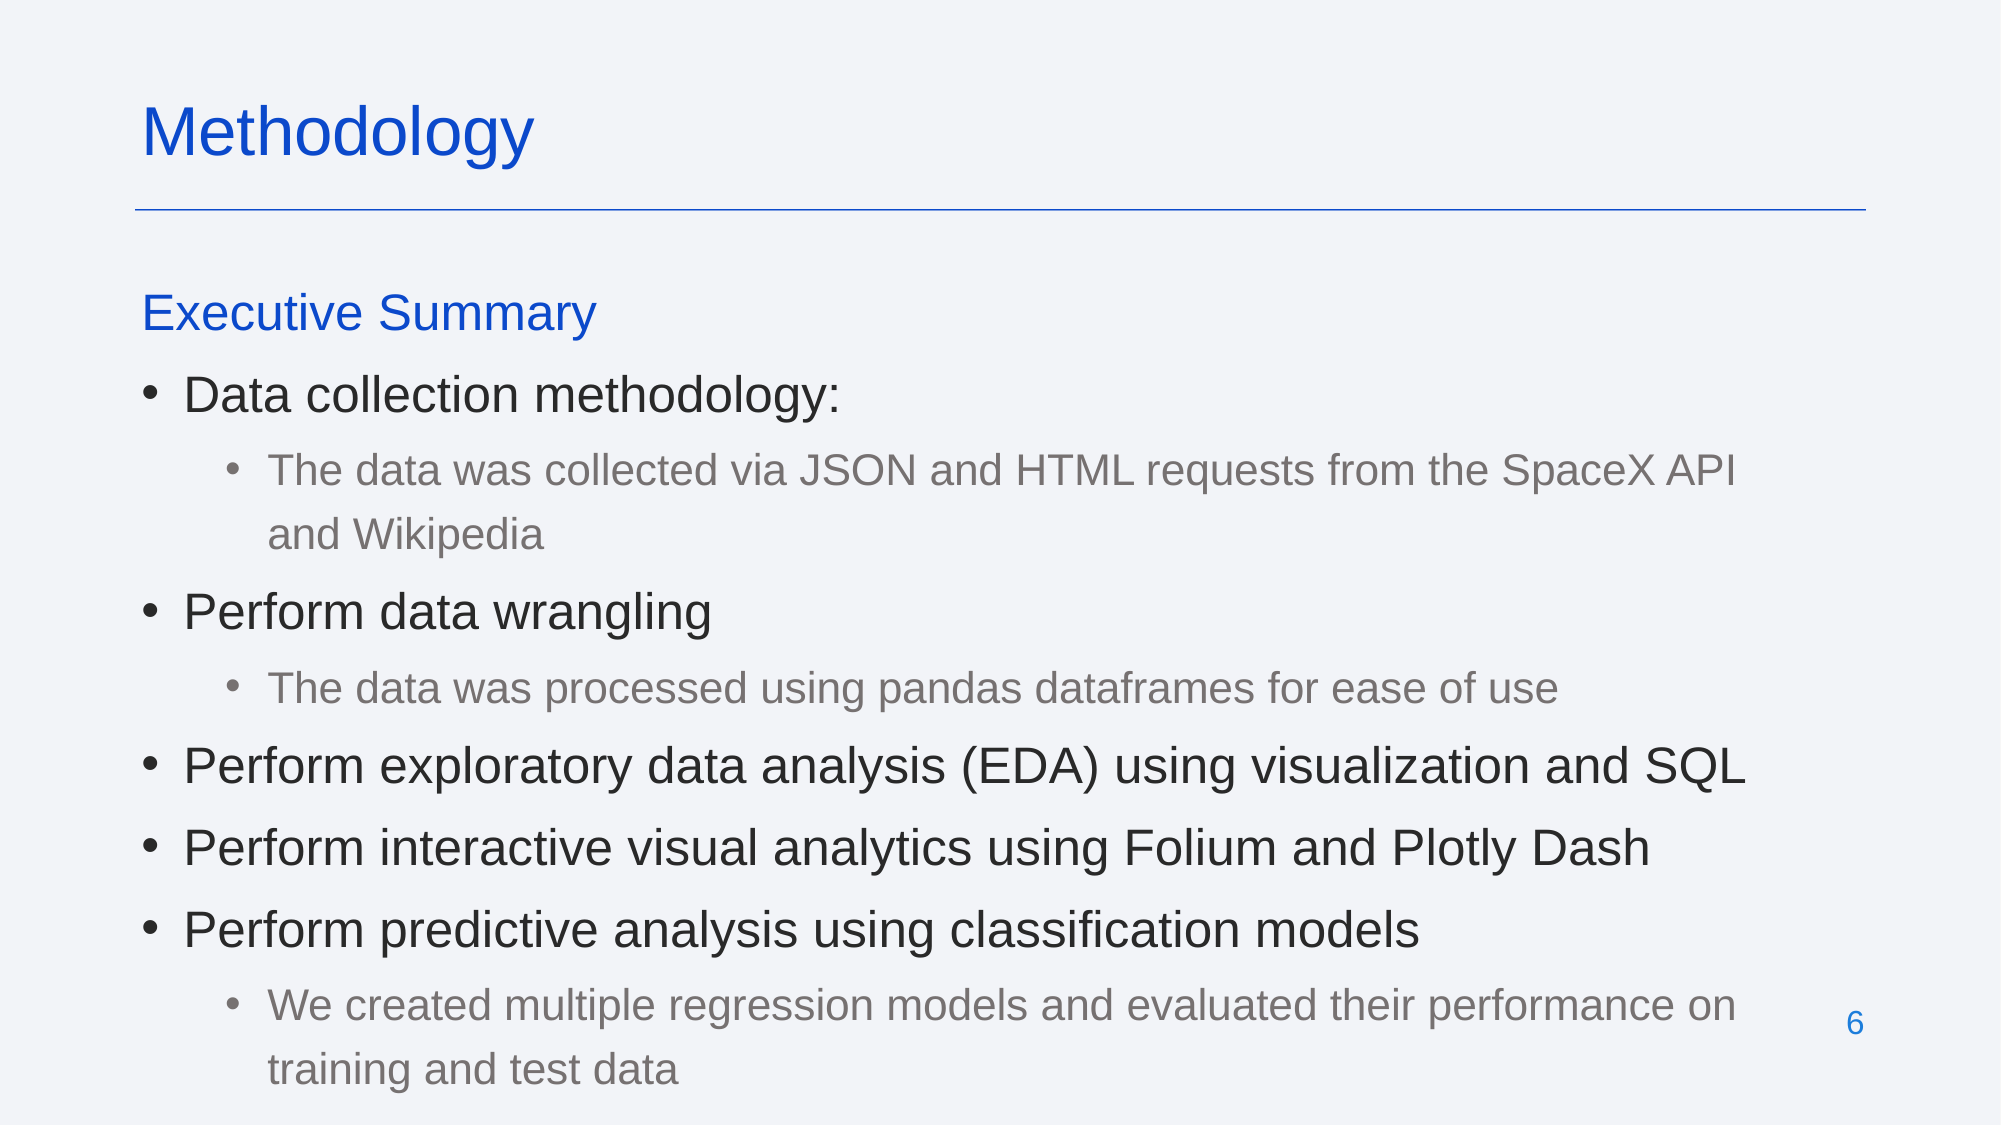

Methodology
Executive Summary
Data collection methodology:
The data was collected via JSON and HTML requests from the SpaceX API and Wikipedia
Perform data wrangling
The data was processed using pandas dataframes for ease of use
Perform exploratory data analysis (EDA) using visualization and SQL
Perform interactive visual analytics using Folium and Plotly Dash
Perform predictive analysis using classification models
We created multiple regression models and evaluated their performance on training and test data

6